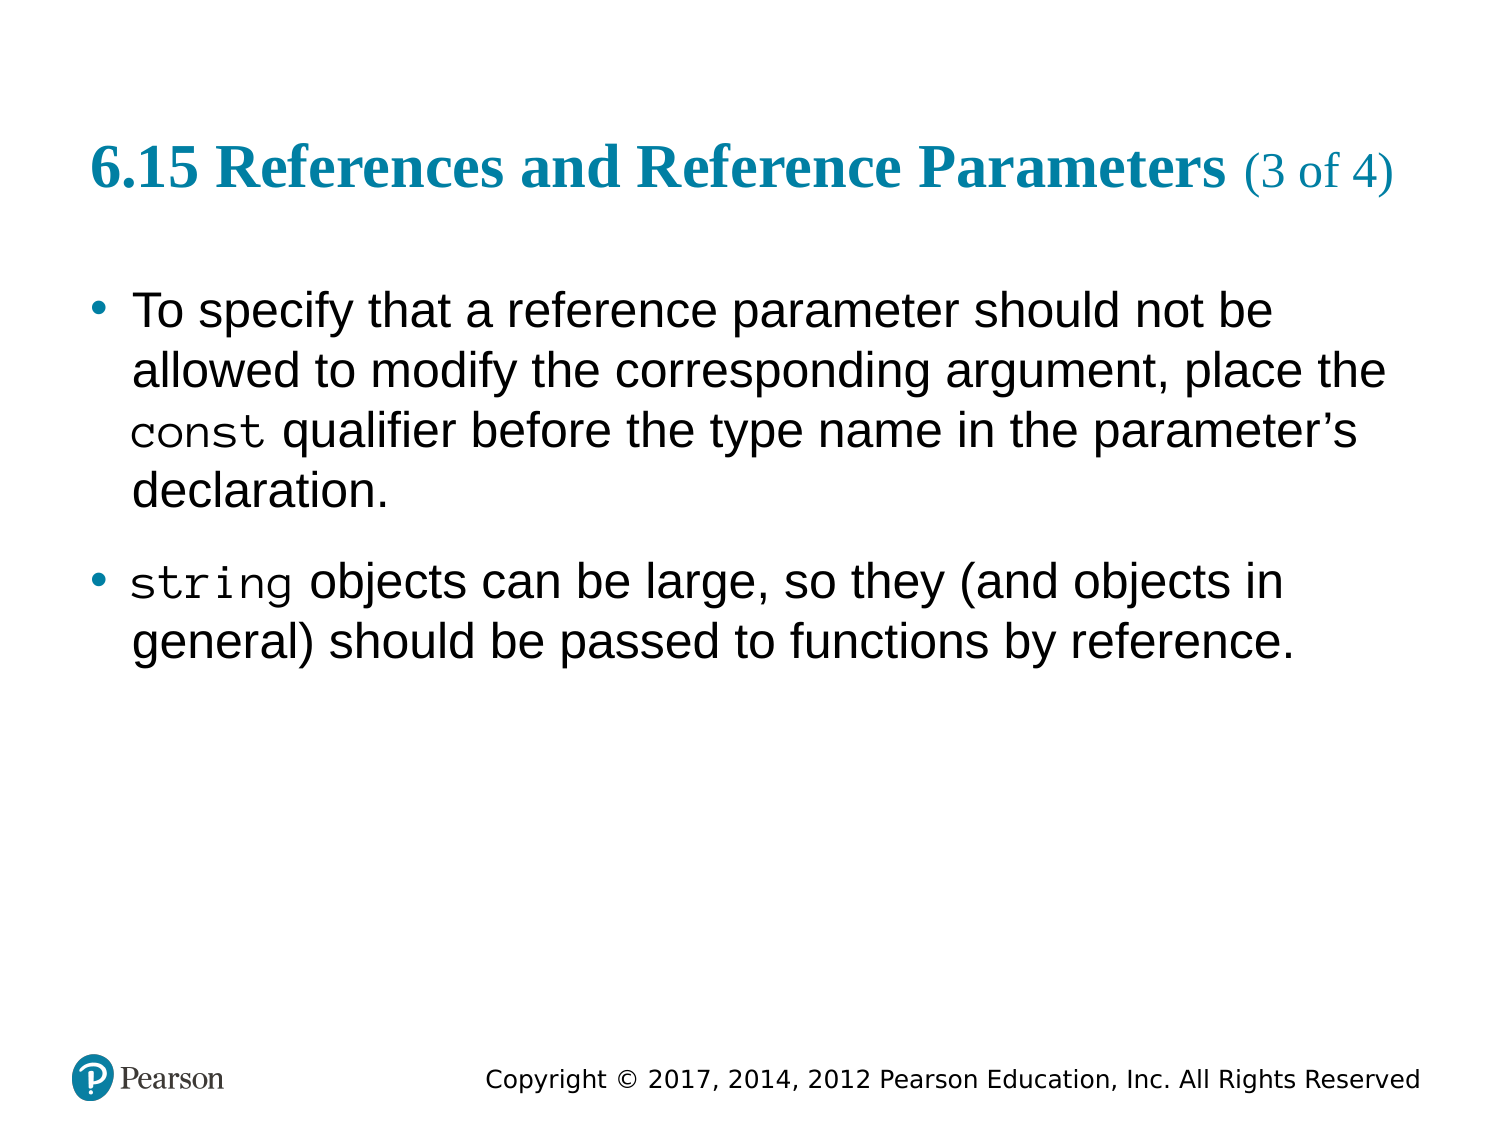

# 6.15 References and Reference Parameters (3 of 4)
To specify that a reference parameter should not be allowed to modify the corresponding argument, place the const qualifier before the type name in the parameter’s declaration.
string objects can be large, so they (and objects in general) should be passed to functions by reference.